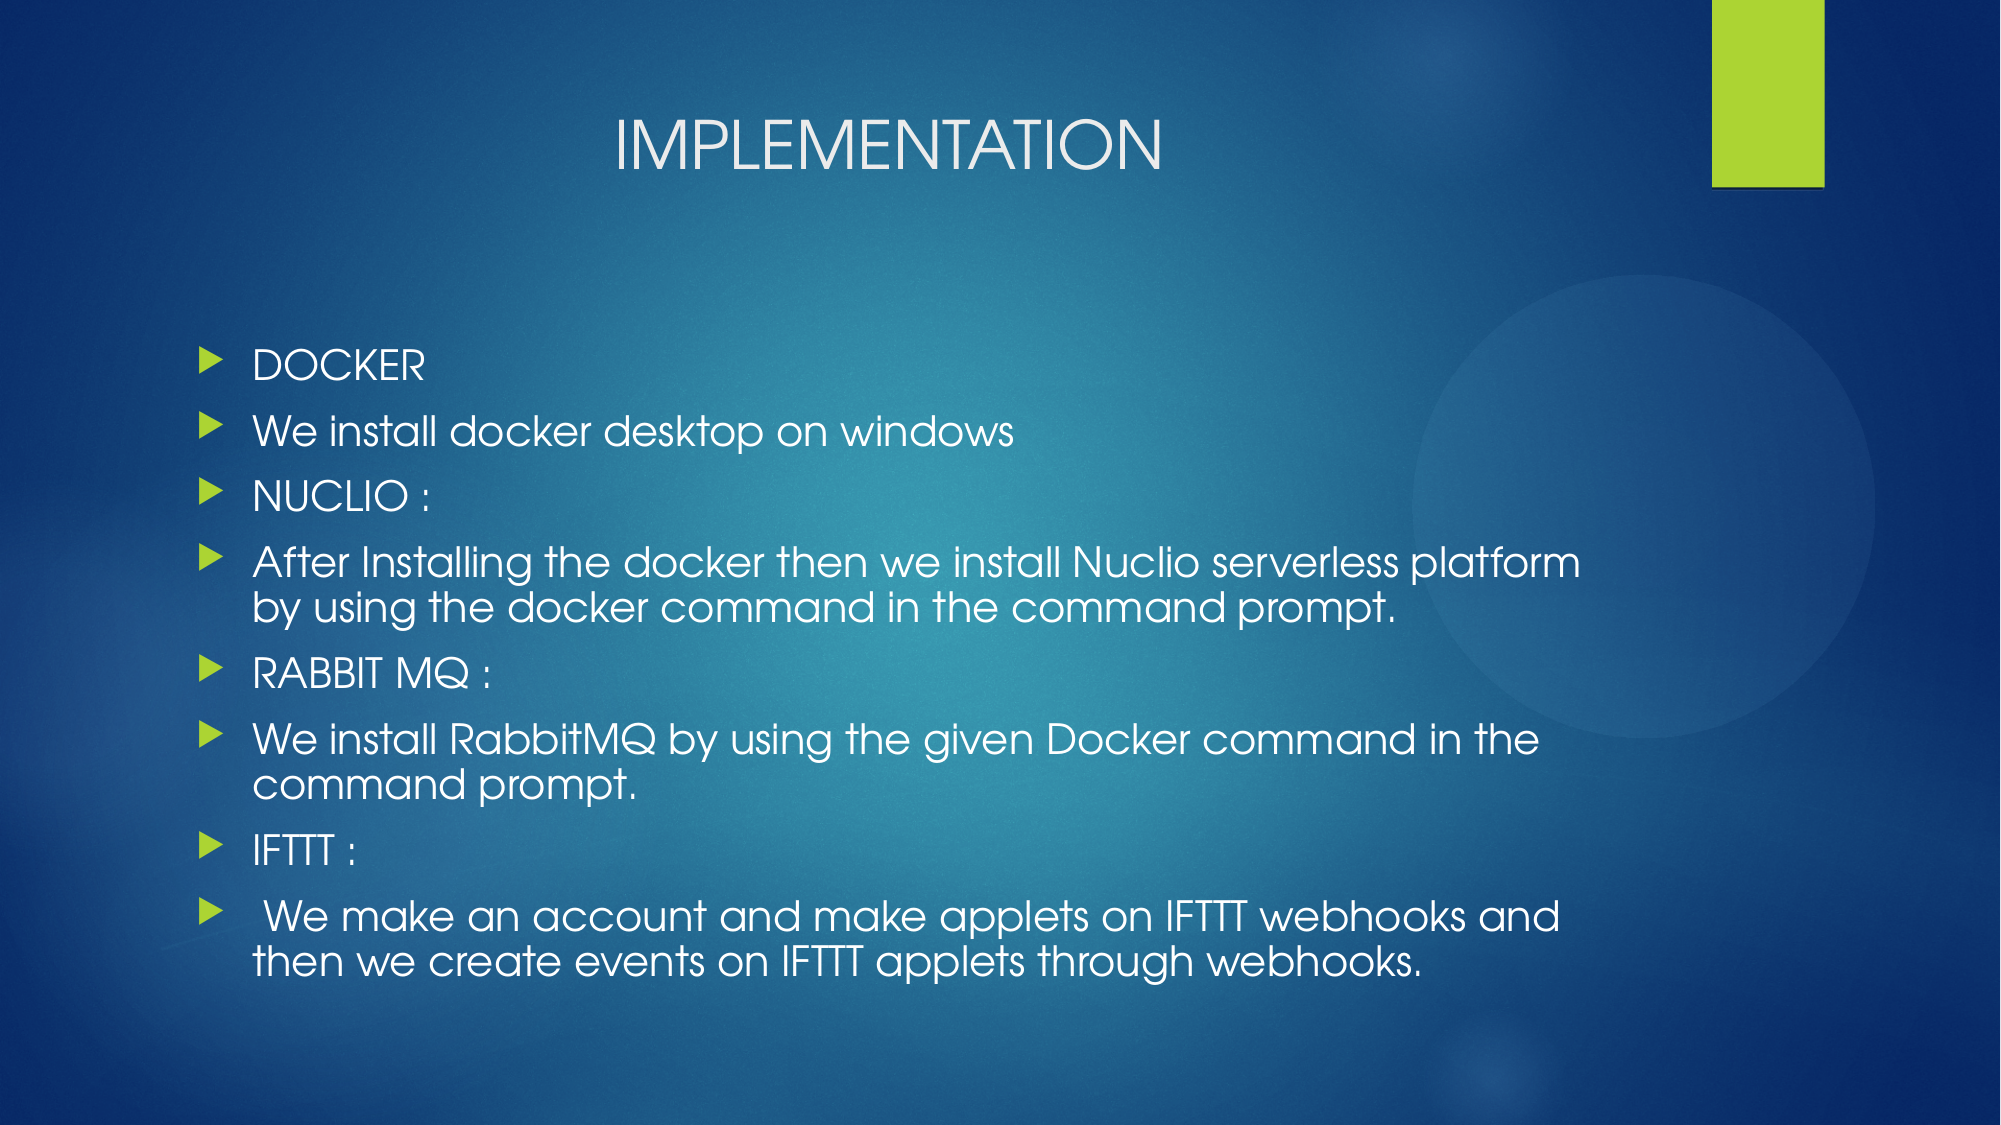

# IMPLEMENTATION
DOCKER
We install docker desktop on windows
NUCLIO :
After Installing the docker then we install Nuclio serverless platform by using the docker command in the command prompt.
RABBIT MQ :
We install RabbitMQ by using the given Docker command in the command prompt.
IFTTT :
 We make an account and make applets on IFTTT webhooks and then we create events on IFTTT applets through webhooks.